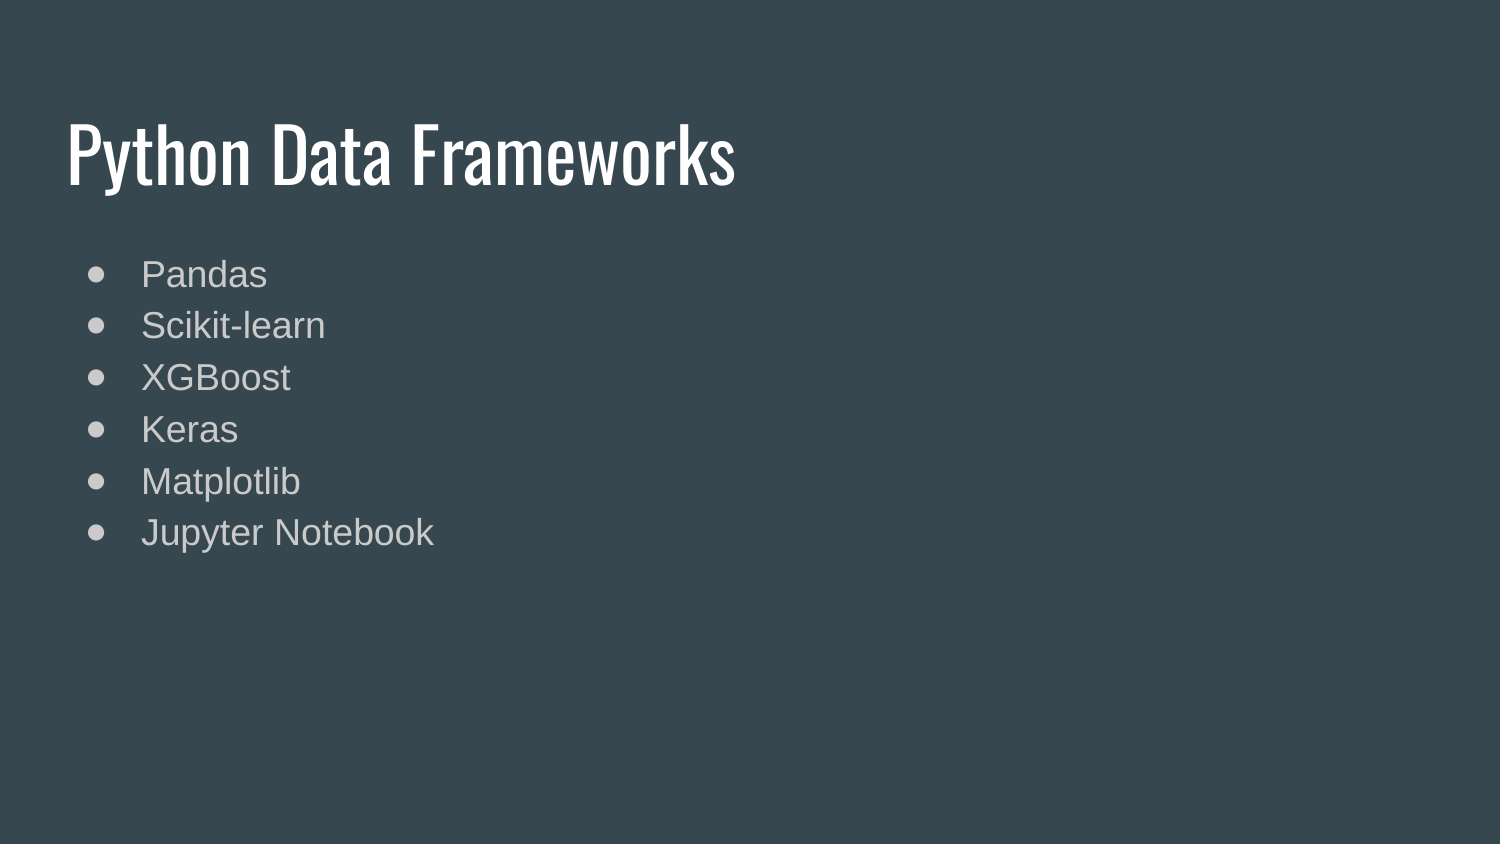

# Python Data Frameworks
Pandas
Scikit-learn
XGBoost
Keras
Matplotlib
Jupyter Notebook